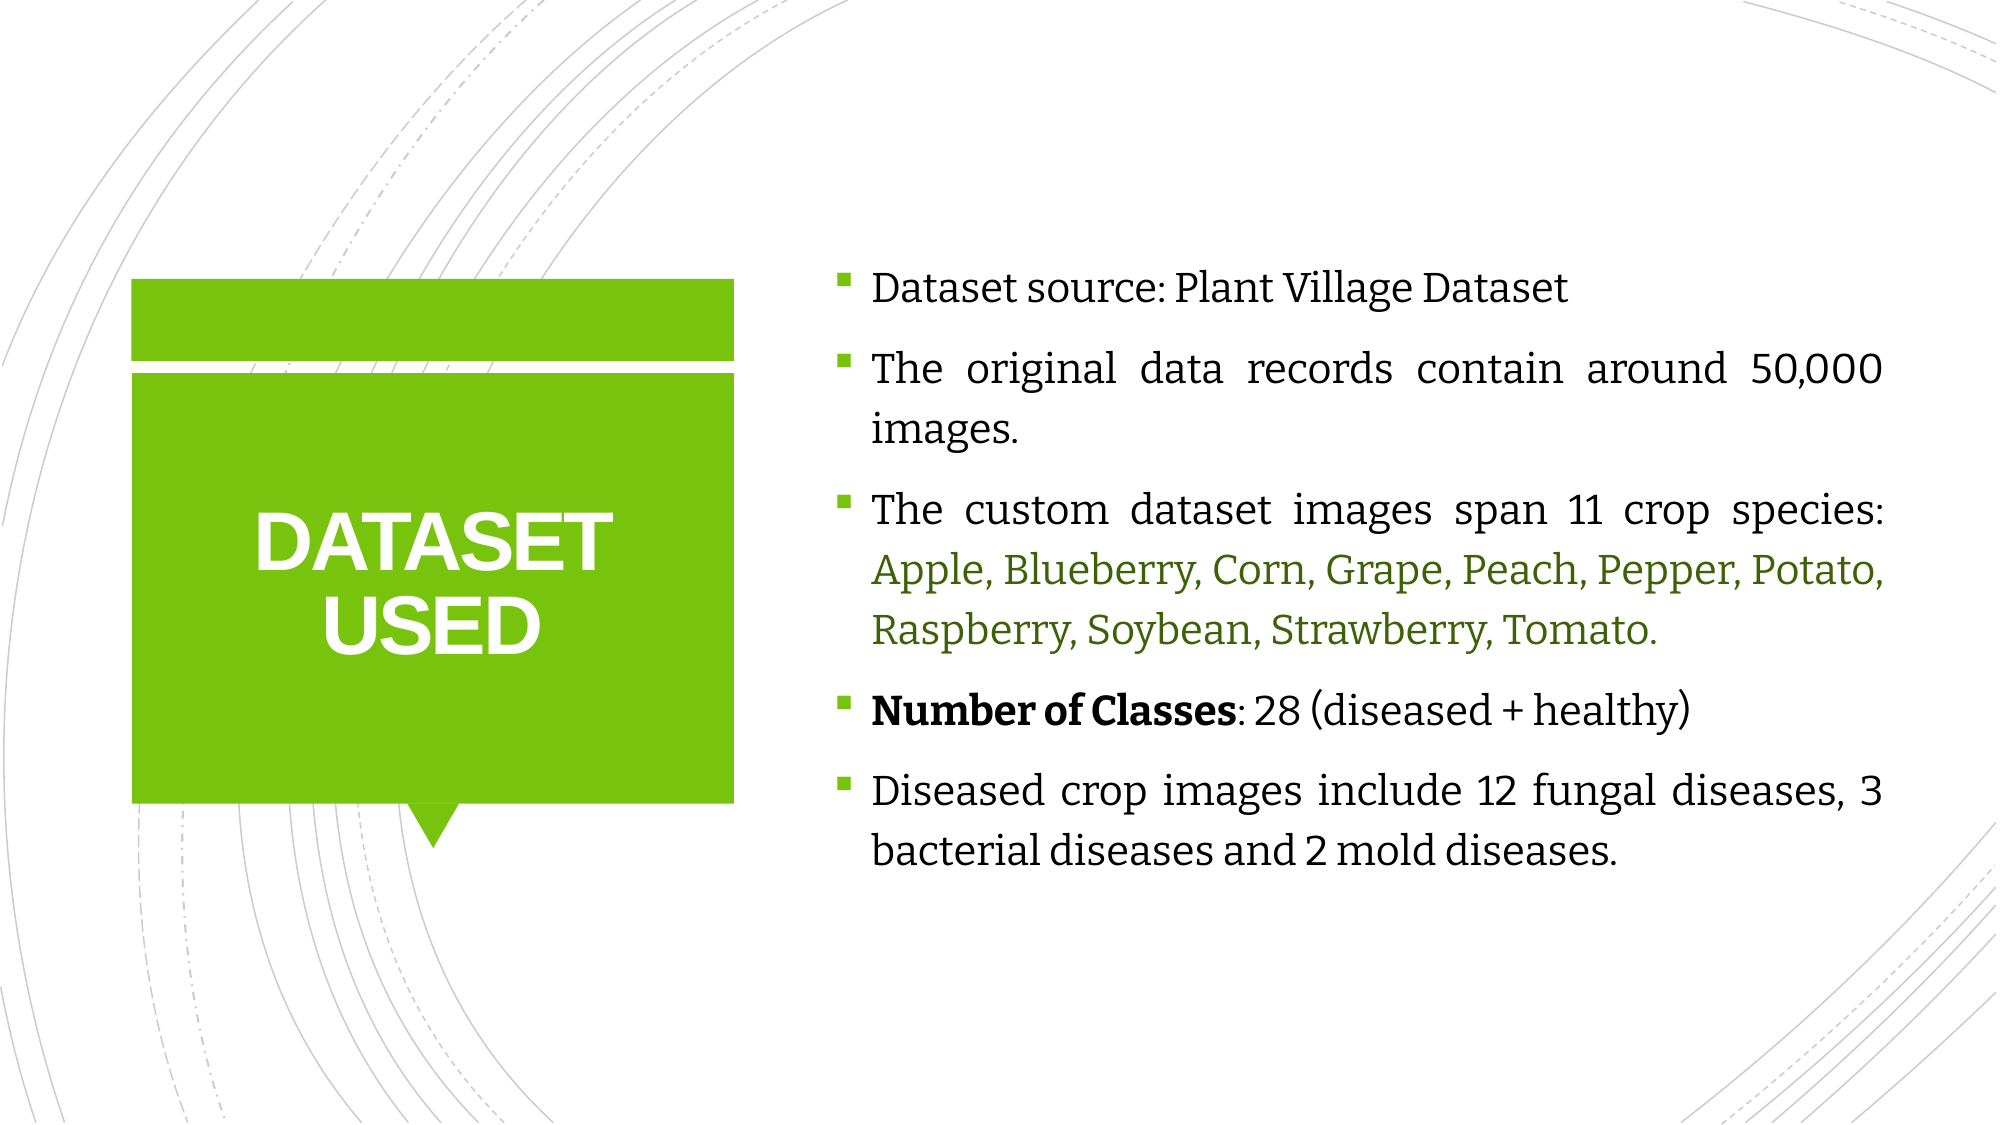

Dataset source: Plant Village Dataset
The original data records contain around 50,000 images.
The custom dataset images span 11 crop species: Apple, Blueberry, Corn, Grape, Peach, Pepper, Potato, Raspberry, Soybean, Strawberry, Tomato.
Number of Classes: 28 (diseased + healthy)
Diseased crop images include 12 fungal diseases, 3 bacterial diseases and 2 mold diseases.
# DATASET USED